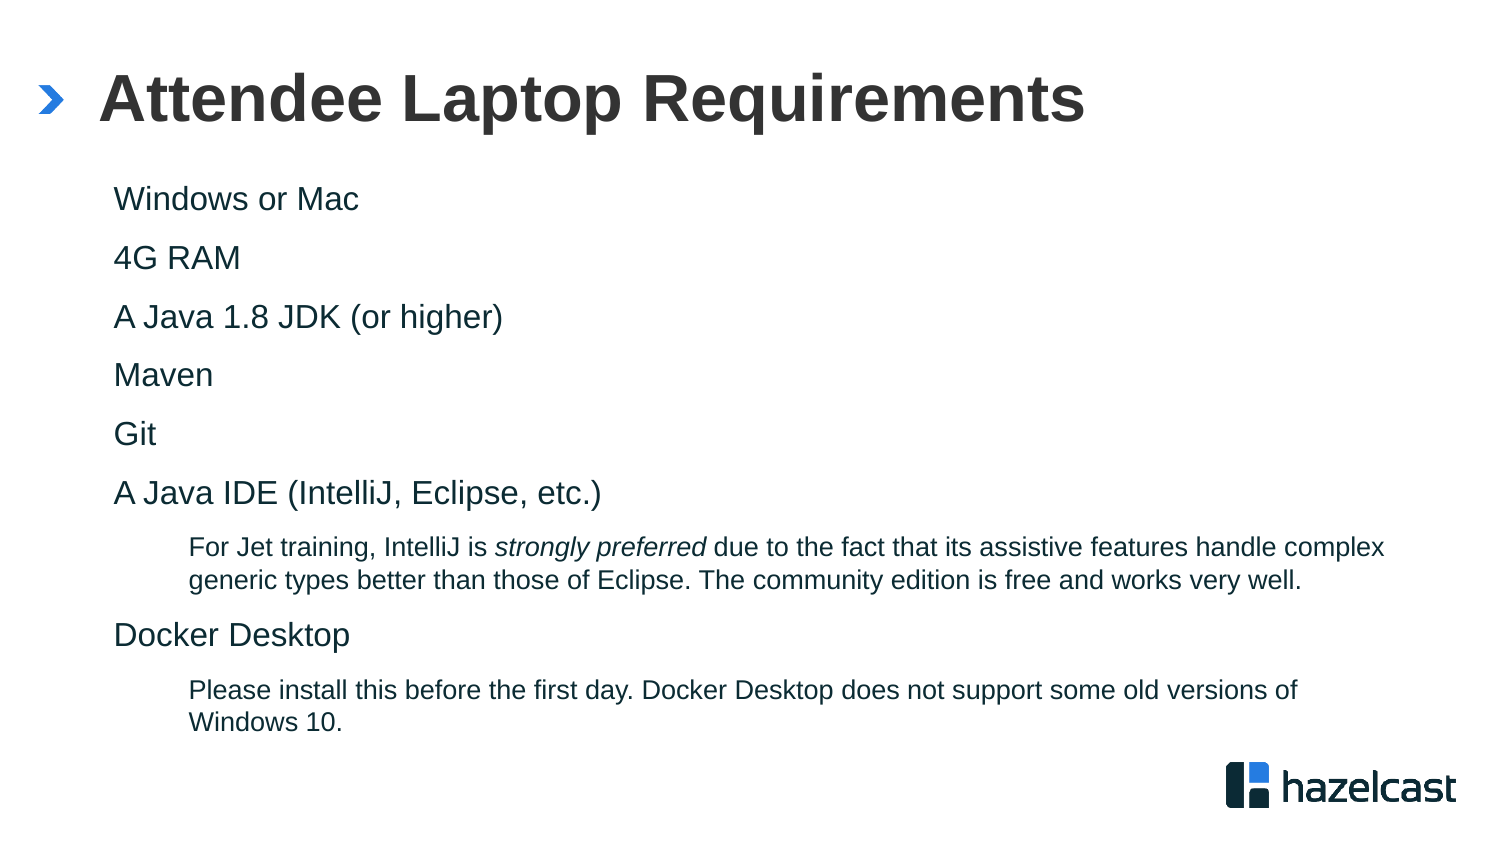

# Attendee Laptop Requirements
Windows or Mac
4G RAM
A Java 1.8 JDK (or higher)
Maven
Git
A Java IDE (IntelliJ, Eclipse, etc.)
For Jet training, IntelliJ is strongly preferred due to the fact that its assistive features handle complex generic types better than those of Eclipse. The community edition is free and works very well.
Docker Desktop
Please install this before the first day. Docker Desktop does not support some old versions of Windows 10.